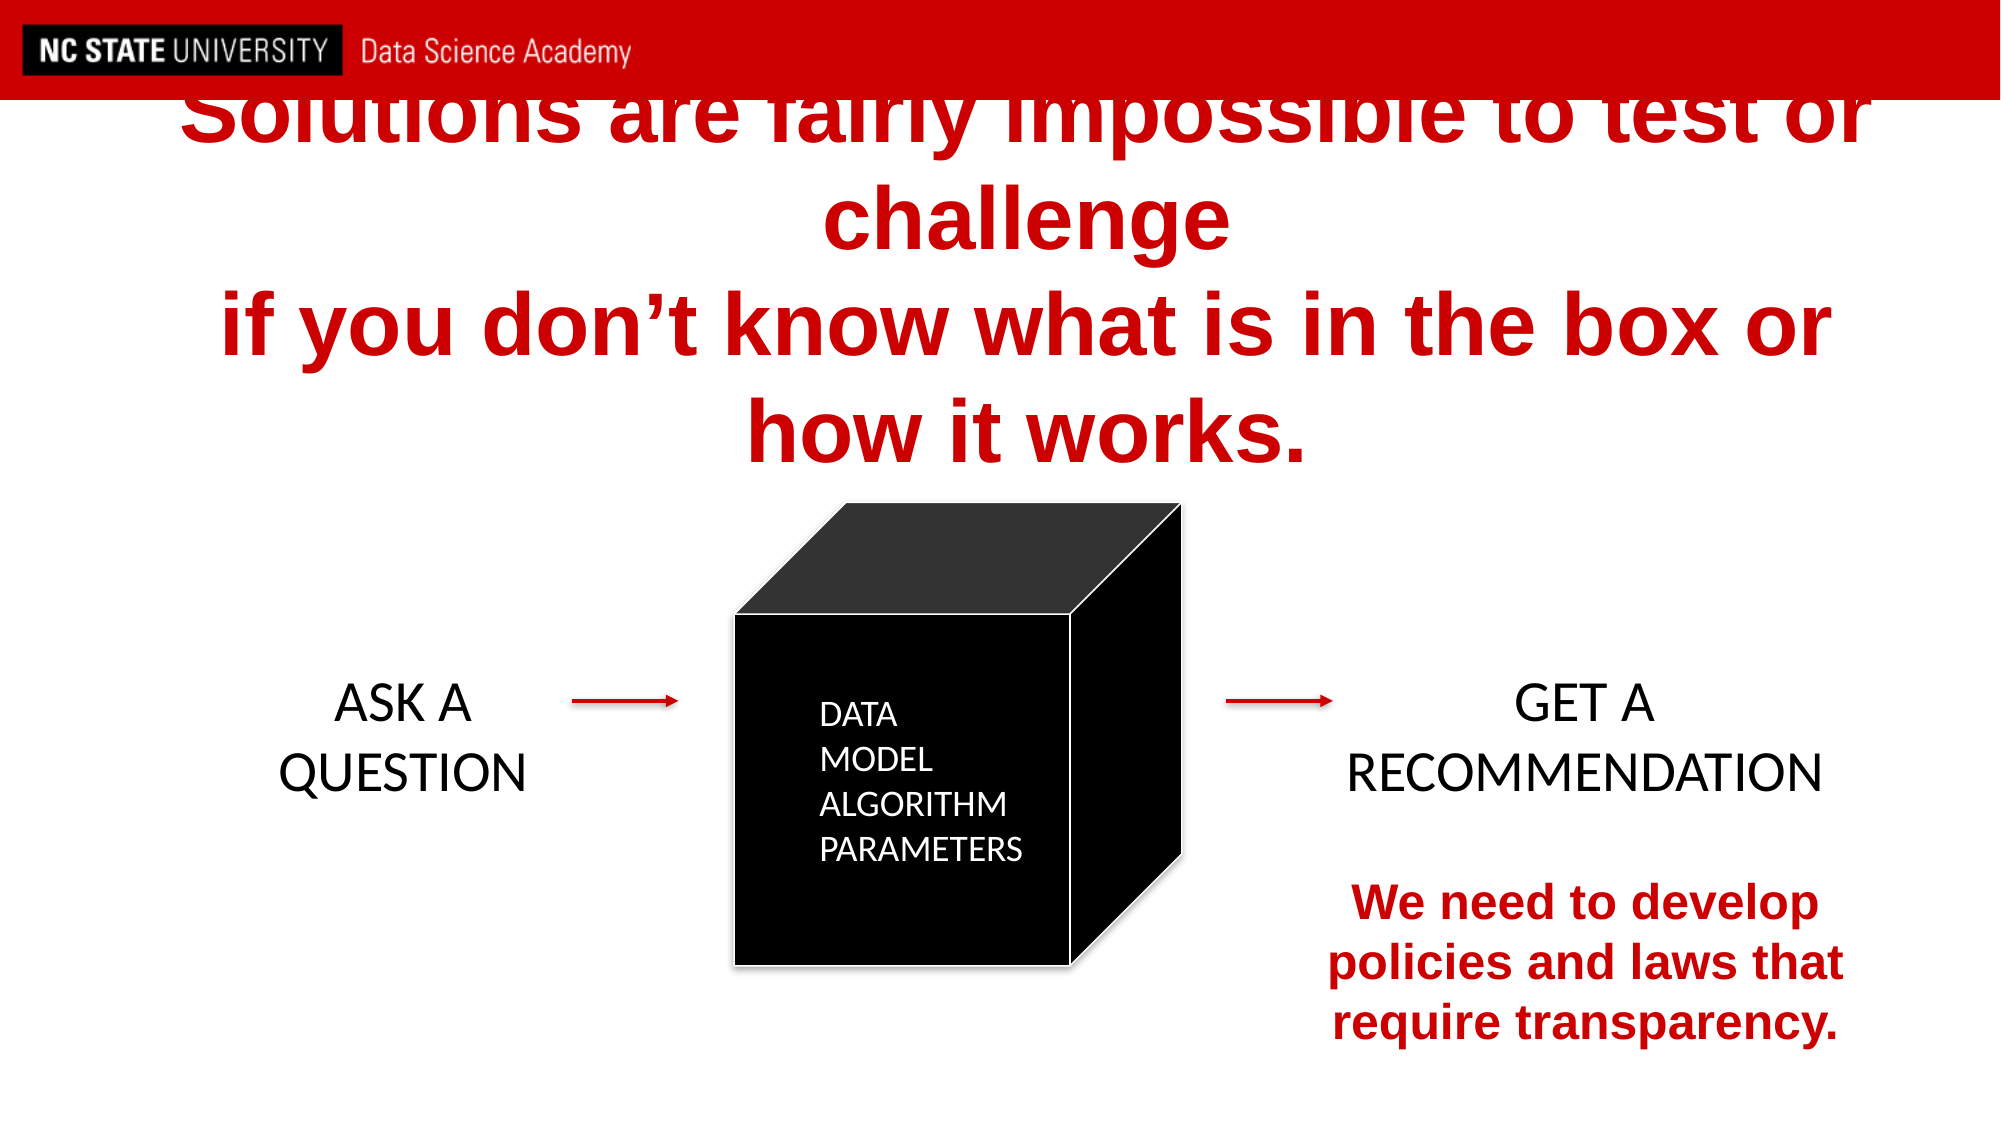

# Solutions are fairly impossible to test or challenge if you don’t know what is in the box or how it works.

GET A
RECOMMENDATION
ASK A QUESTION
DATA
MODEL
ALGORITHM
PARAMETERS
We need to develop policies and laws that require transparency.